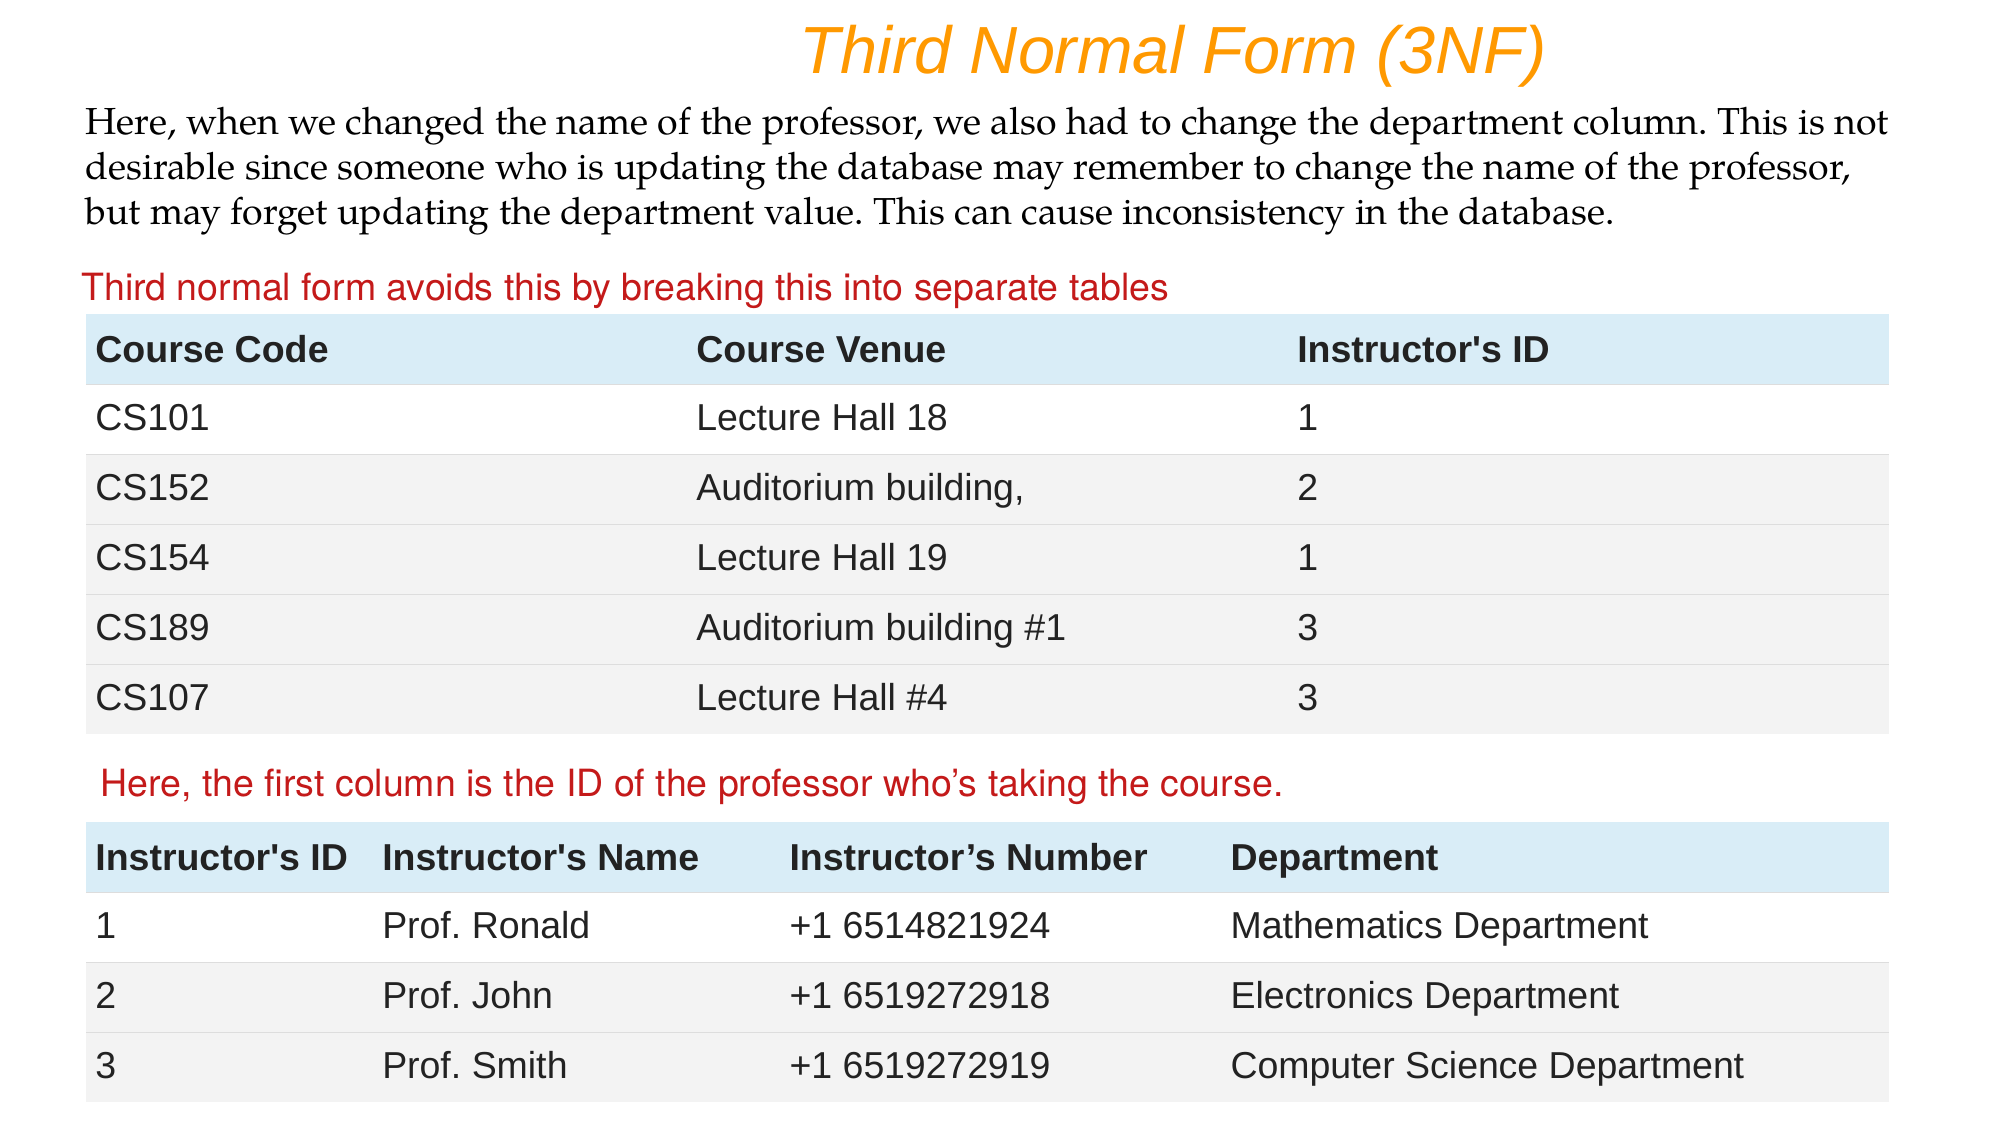

Third Normal Form (3NF)
Here, when we changed the name of the professor, we also had to change the department column. This is not desirable since someone who is updating the database may remember to change the name of the professor, but may forget updating the department value. This can cause inconsistency in the database.
Third normal form avoids this by breaking this into separate tables
| Course Code | Course Venue | Instructor's ID |
| --- | --- | --- |
| CS101 | Lecture Hall 18 | 1 |
| CS152 | Auditorium building, | 2 |
| CS154 | Lecture Hall 19 | 1 |
| CS189 | Auditorium building #1 | 3 |
| CS107 | Lecture Hall #4 | 3 |
Here, the first column is the ID of the professor who’s taking the course.
| Instructor's ID | Instructor's Name | Instructor’s Number | Department |
| --- | --- | --- | --- |
| 1 | Prof. Ronald | +1 6514821924 | Mathematics Department |
| 2 | Prof. John | +1 6519272918 | Electronics Department |
| 3 | Prof. Smith | +1 6519272919 | Computer Science Department |